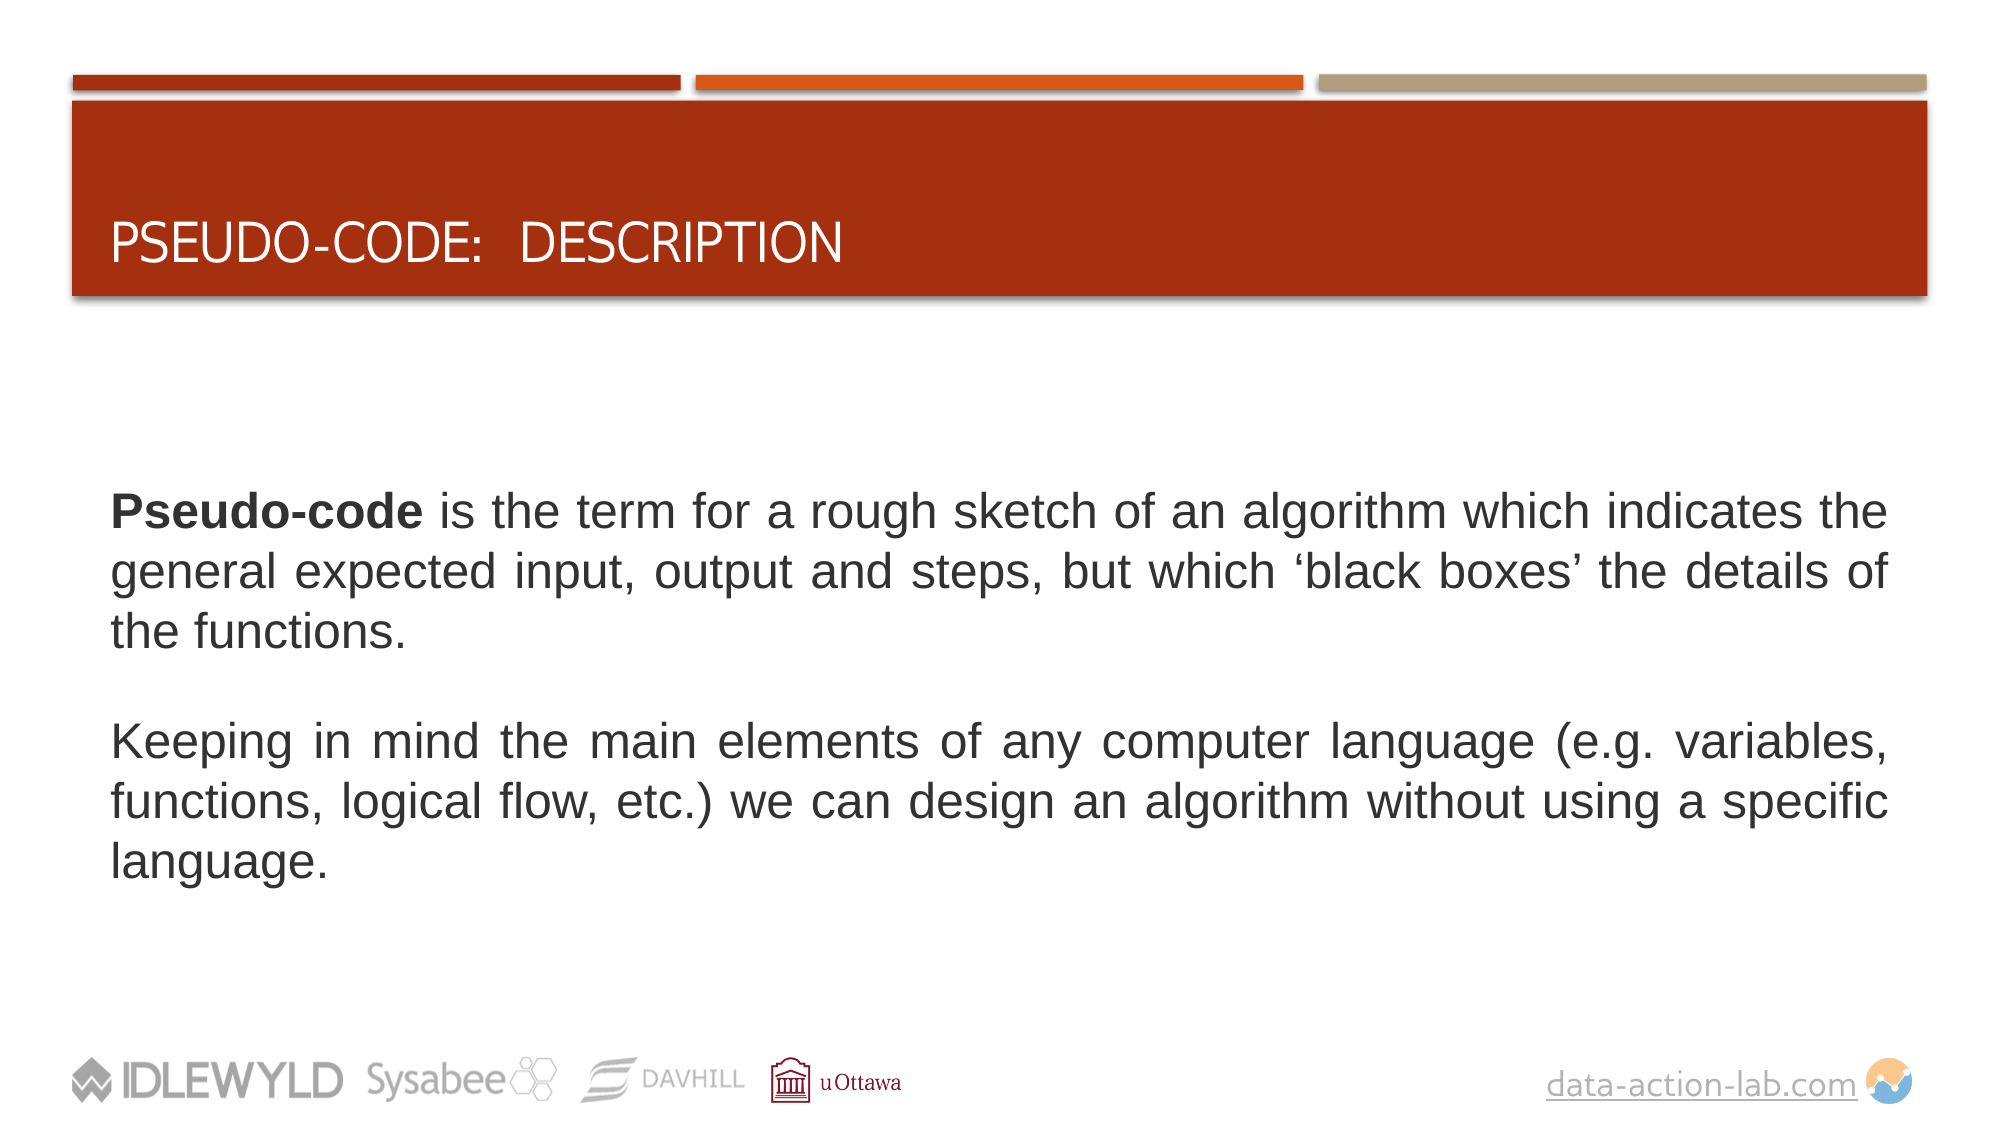

# Pseudo-code:  Description
Pseudo-code is the term for a rough sketch of an algorithm which indicates the general expected input, output and steps, but which ‘black boxes’ the details of the functions.

Keeping in mind the main elements of any computer language (e.g. variables, functions, logical flow, etc.) we can design an algorithm without using a specific language.